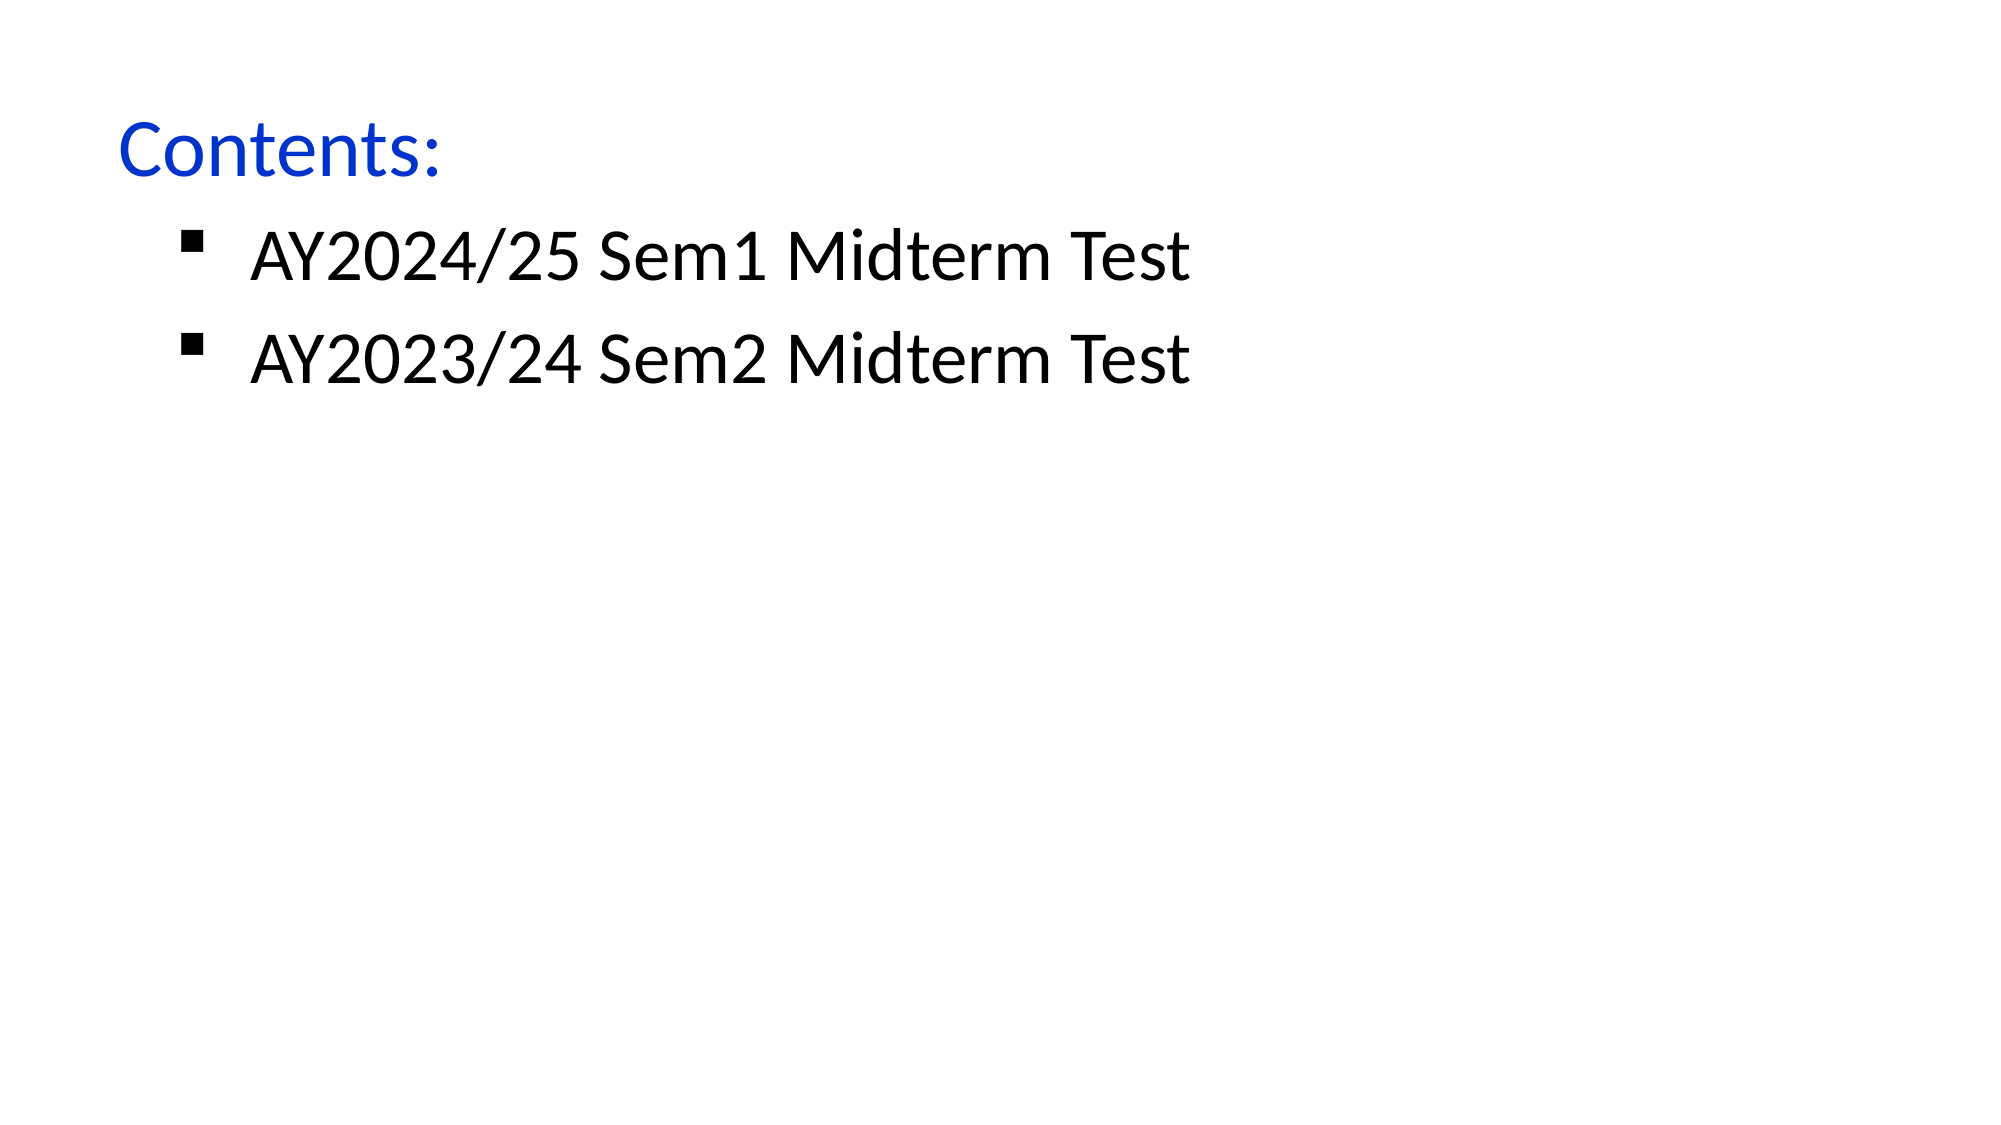

Contents:
AY2024/25 Sem1 Midterm Test
AY2023/24 Sem2 Midterm Test